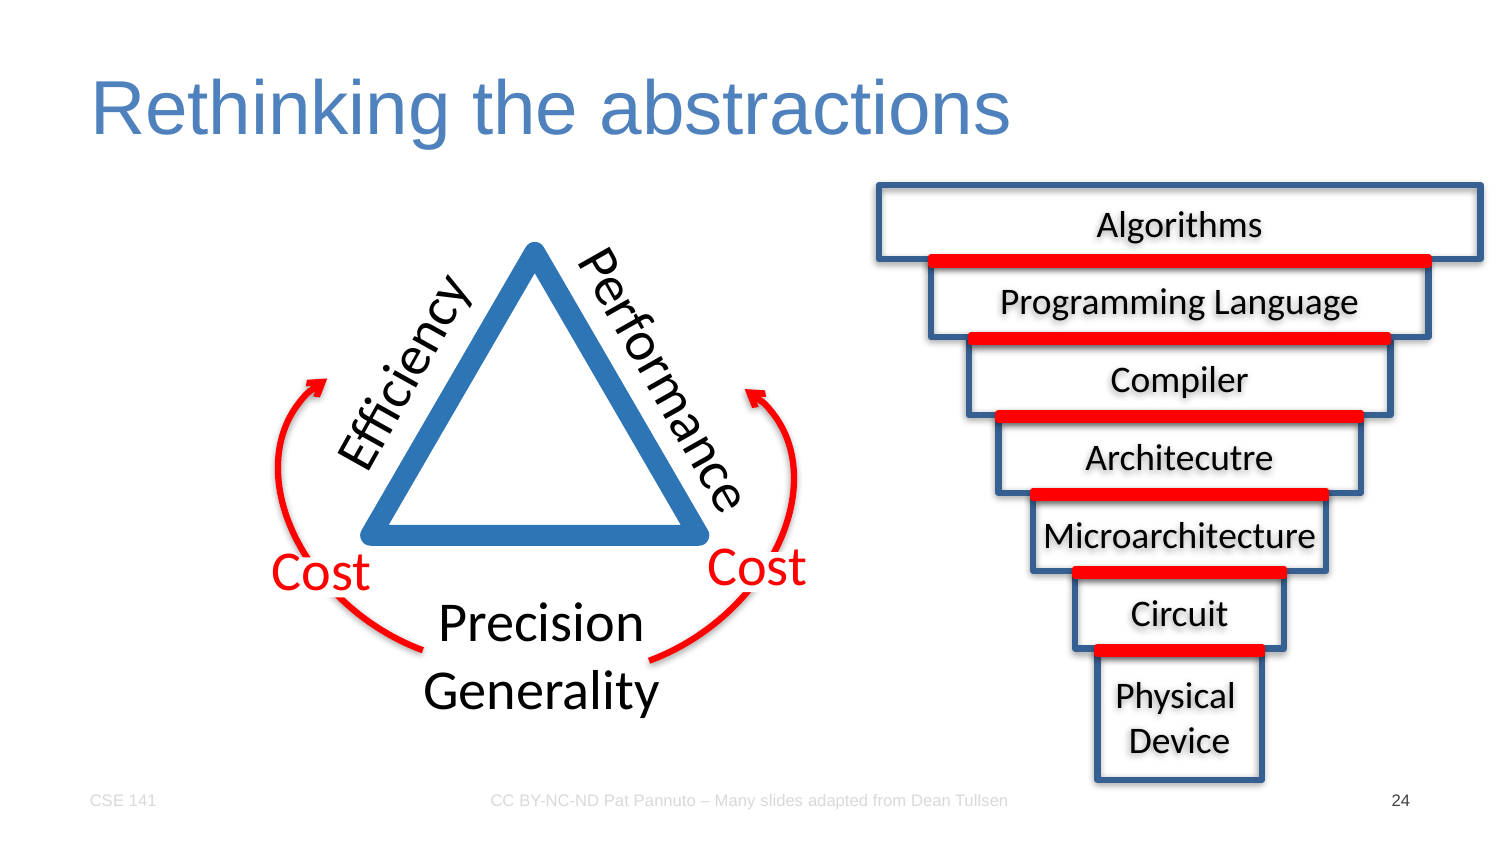

# Rethinking the abstractions
Algorithms

Programming Language

Compiler

Architecutre

Microarchitecture

Circuit

Physical
Device

Efficiency

Performance

Cost
Cost
Precision
Generality
24